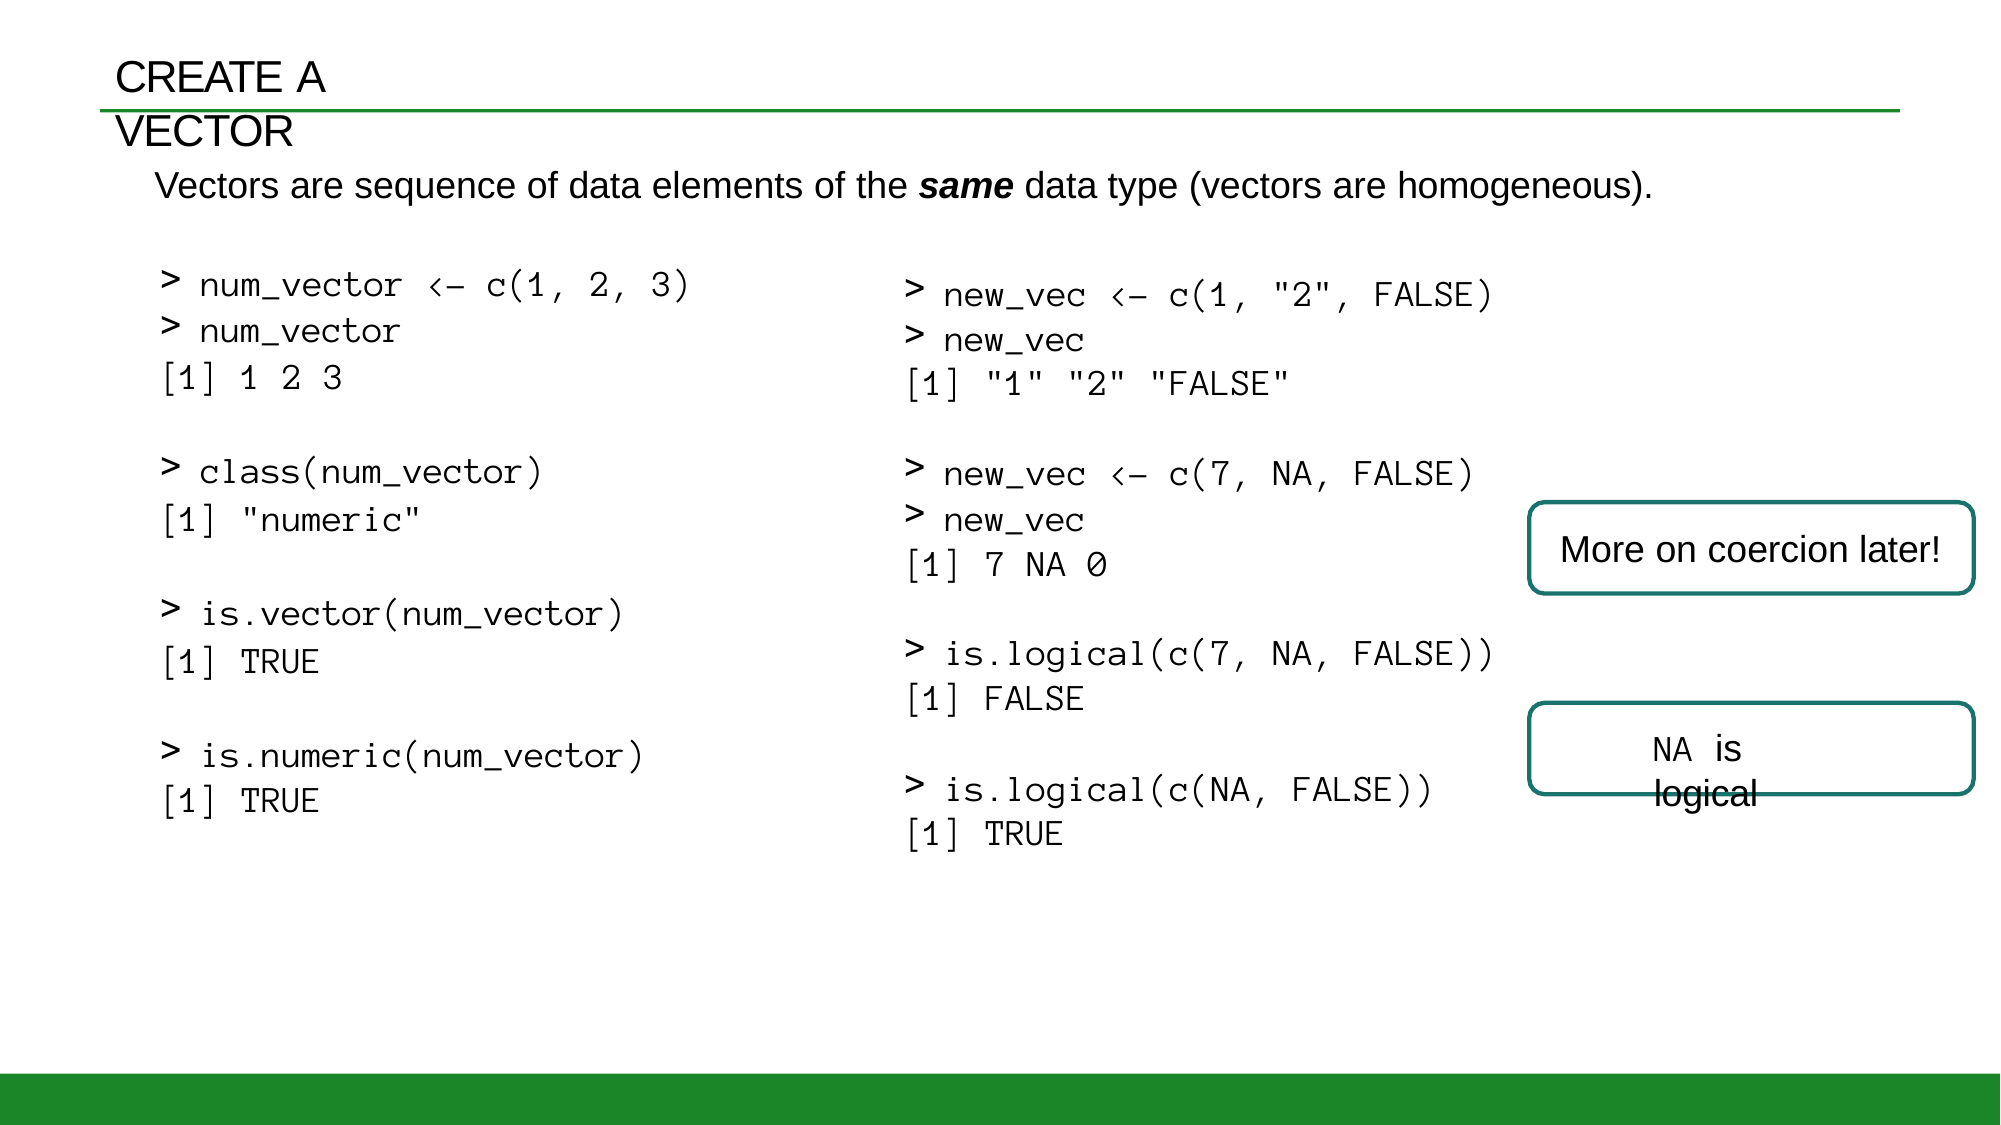

# CREATE A VECTOR
Vectors are sequence of data elements of the same data type (vectors are homogeneous).
num_vector <- c(1, 2, 3)
num_vector
[1] 1 2 3
new_vec <- c(1, "2", FALSE)
new_vec
[1] "1" "2" "FALSE"
class(num_vector)
[1] "numeric"
new_vec <- c(7, NA, FALSE)
new_vec
[1] 7 NA 0

More on coercion later!
is.vector(num_vector)
[1] TRUE
is.logical(c(7, NA, FALSE))
[1] FALSE

NA is logical
is.numeric(num_vector)
[1] TRUE
is.logical(c(NA, FALSE))
[1] TRUE